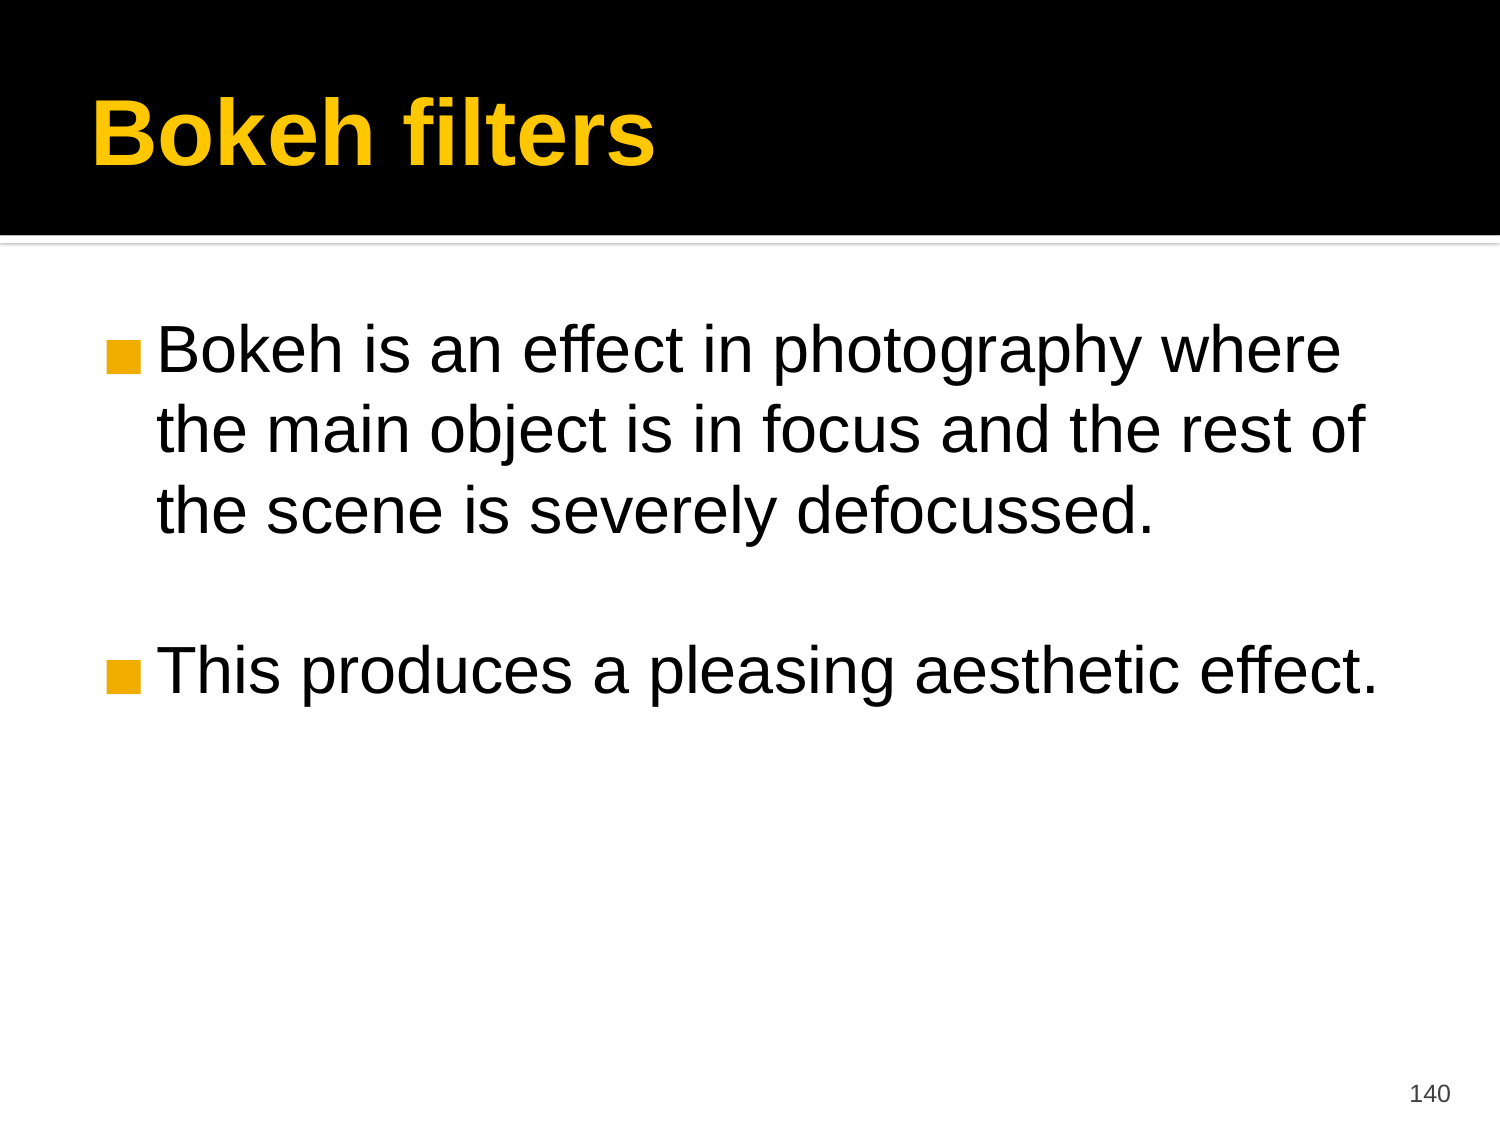

# Bokeh filters
Bokeh is an effect in photography where the main object is in focus and the rest of the scene is severely defocussed.

This produces a pleasing aesthetic effect.
140